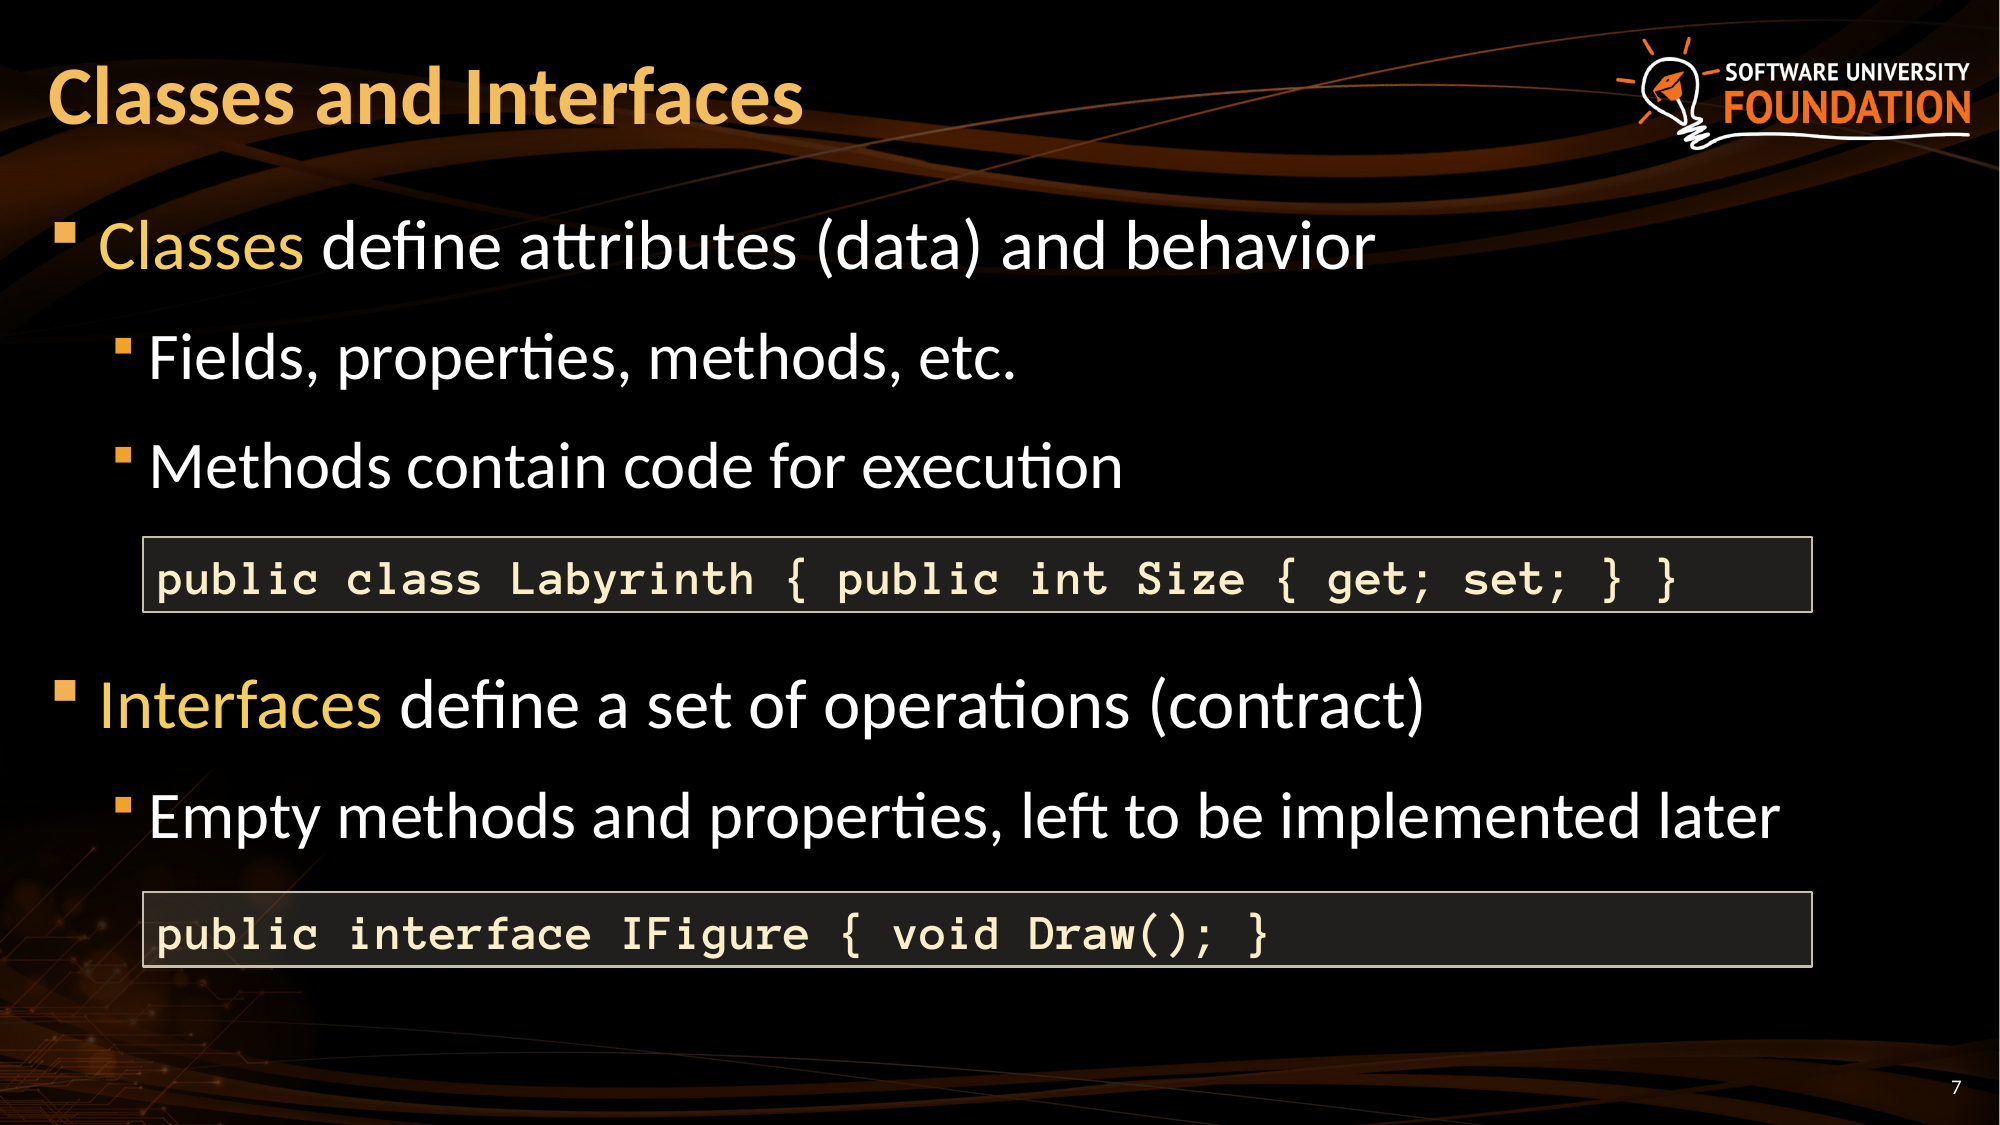

# Classes and Interfaces
Classes define attributes (data) and behavior
Fields, properties, methods, etc.
Methods contain code for execution

Interfaces define a set of operations (contract)
Empty methods and properties, left to be implemented later
public class Labyrinth { public int Size { get; set; } }
public interface IFigure { void Draw(); }
7